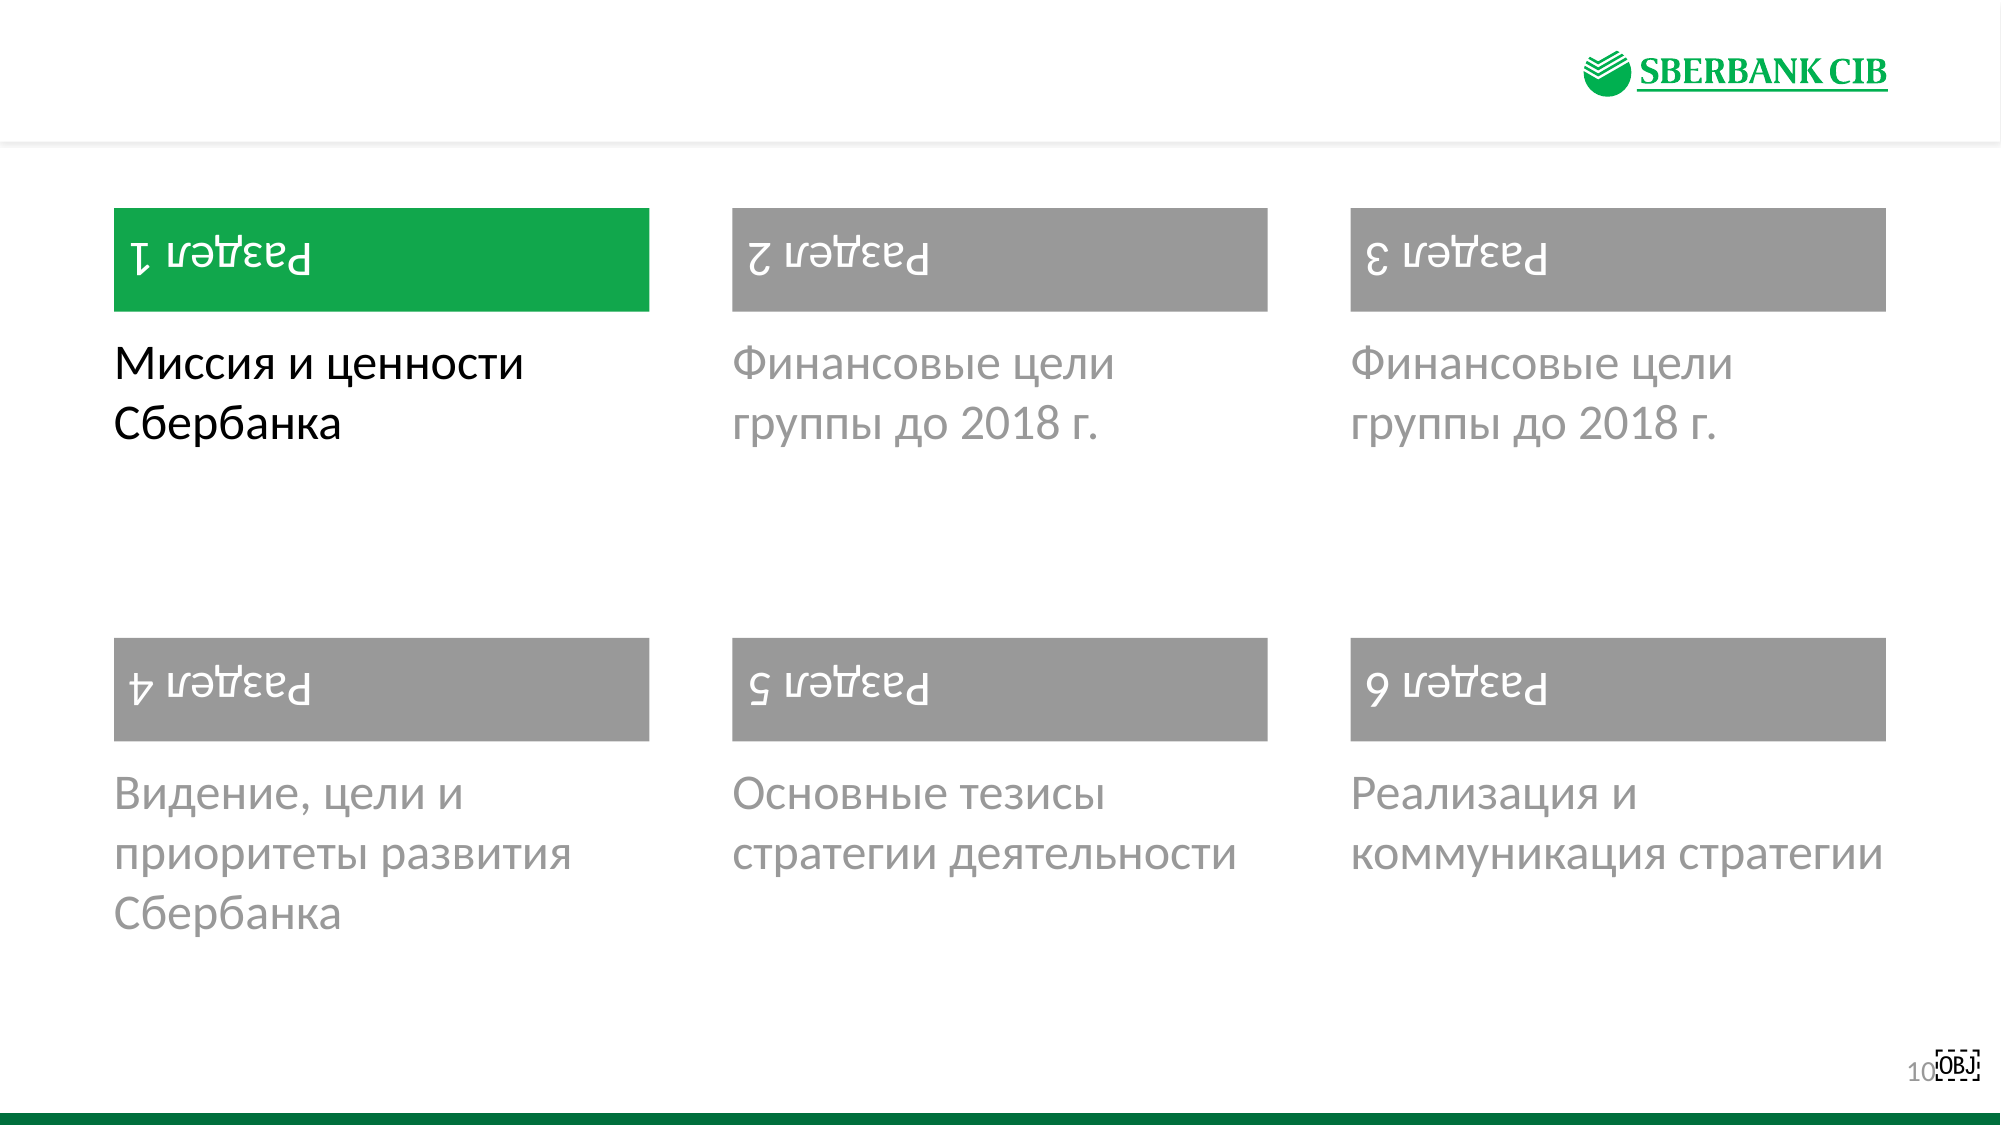

Раздел 3
Раздел 2
Раздел 1
#
Финансовые цели группы до 2018 г.

Финансовые цели группы до 2018 г.
Миссия и ценности Сбербанка
Раздел 6
Раздел 5
Раздел 4
Реализация и коммуникация стратегии

Основные тезисы стратегии деятельности

Видение, цели и приоритеты развития Сбербанка